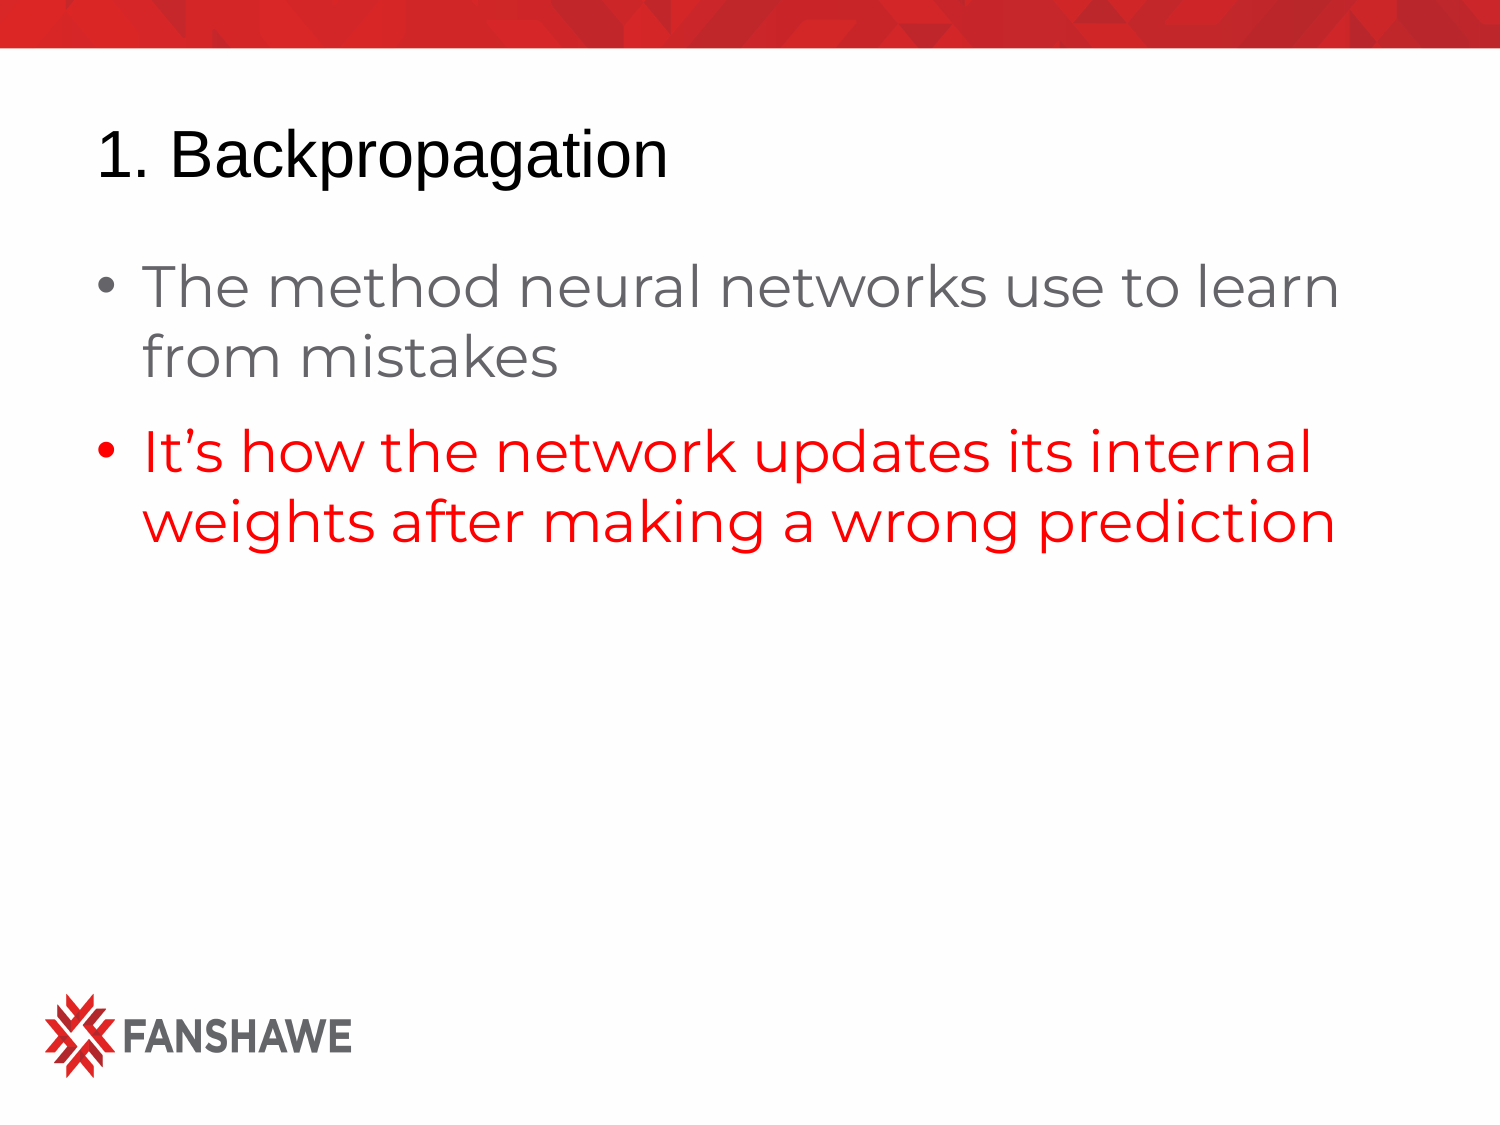

# 1. Backpropagation
The method neural networks use to learn from mistakes
It’s how the network updates its internal weights after making a wrong prediction